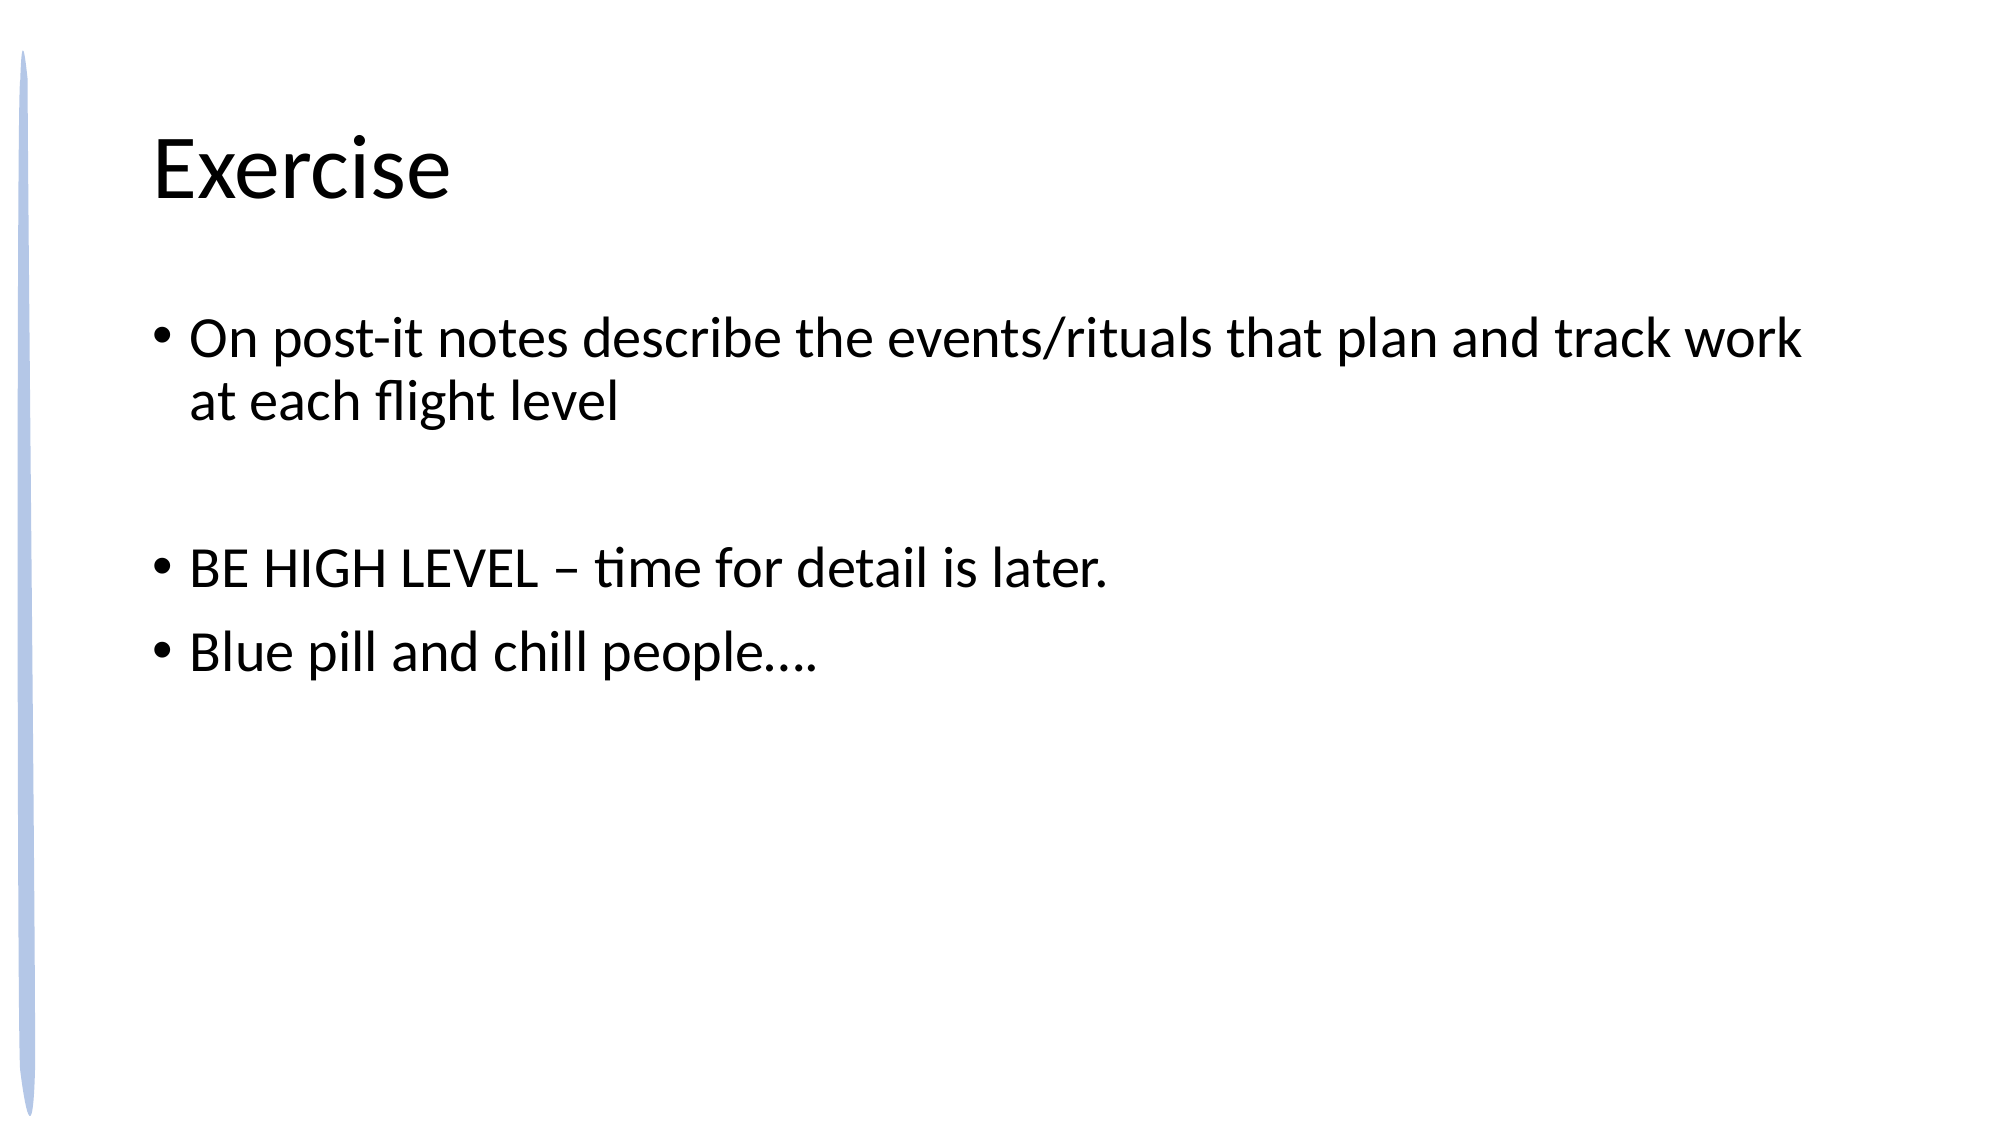

# Exercise
On post-it notes describe the events/rituals that plan and track work at each flight level

BE HIGH LEVEL – time for detail is later.
Blue pill and chill people….